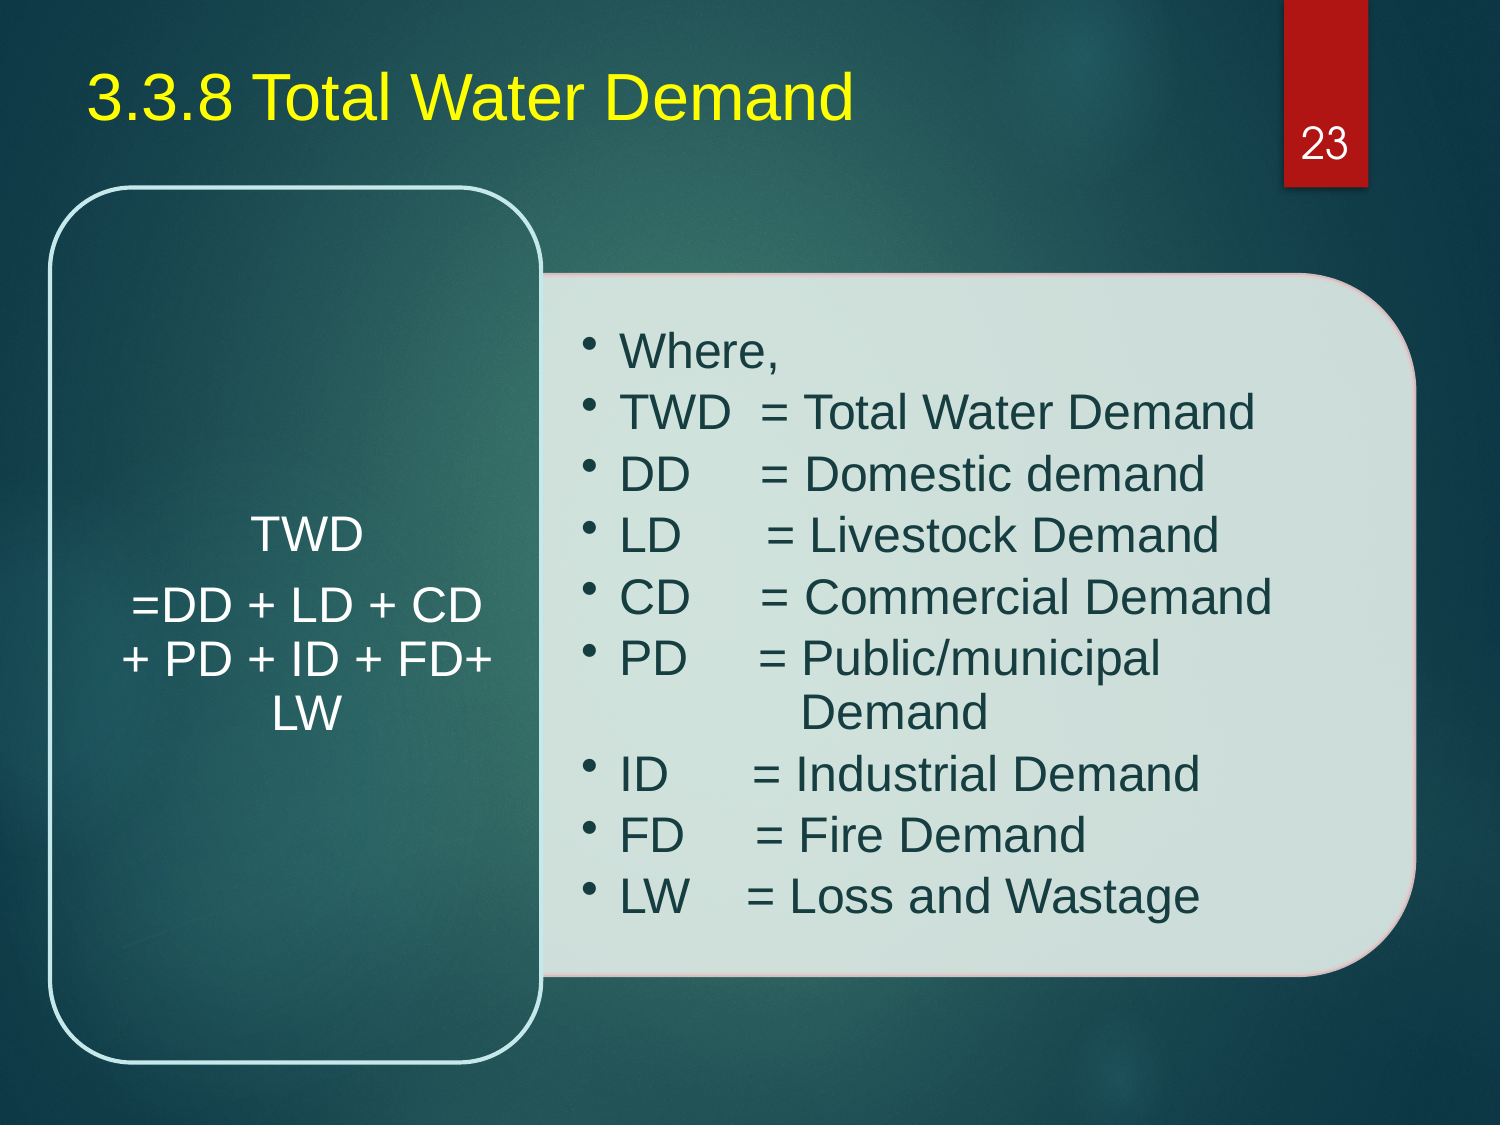

# 3.3.8 Total Water Demand
23
Where,
TWD  = Total Water Demand
DD     = Domestic demand
LD      = Livestock Demand
CD     = Commercial Demand
PD     = Public/municipal
             Demand
ID      = Industrial Demand
FD     = Fire Demand
LW    = Loss and Wastage
TWD
=DD + LD + CD + PD + ID + FD+ LW